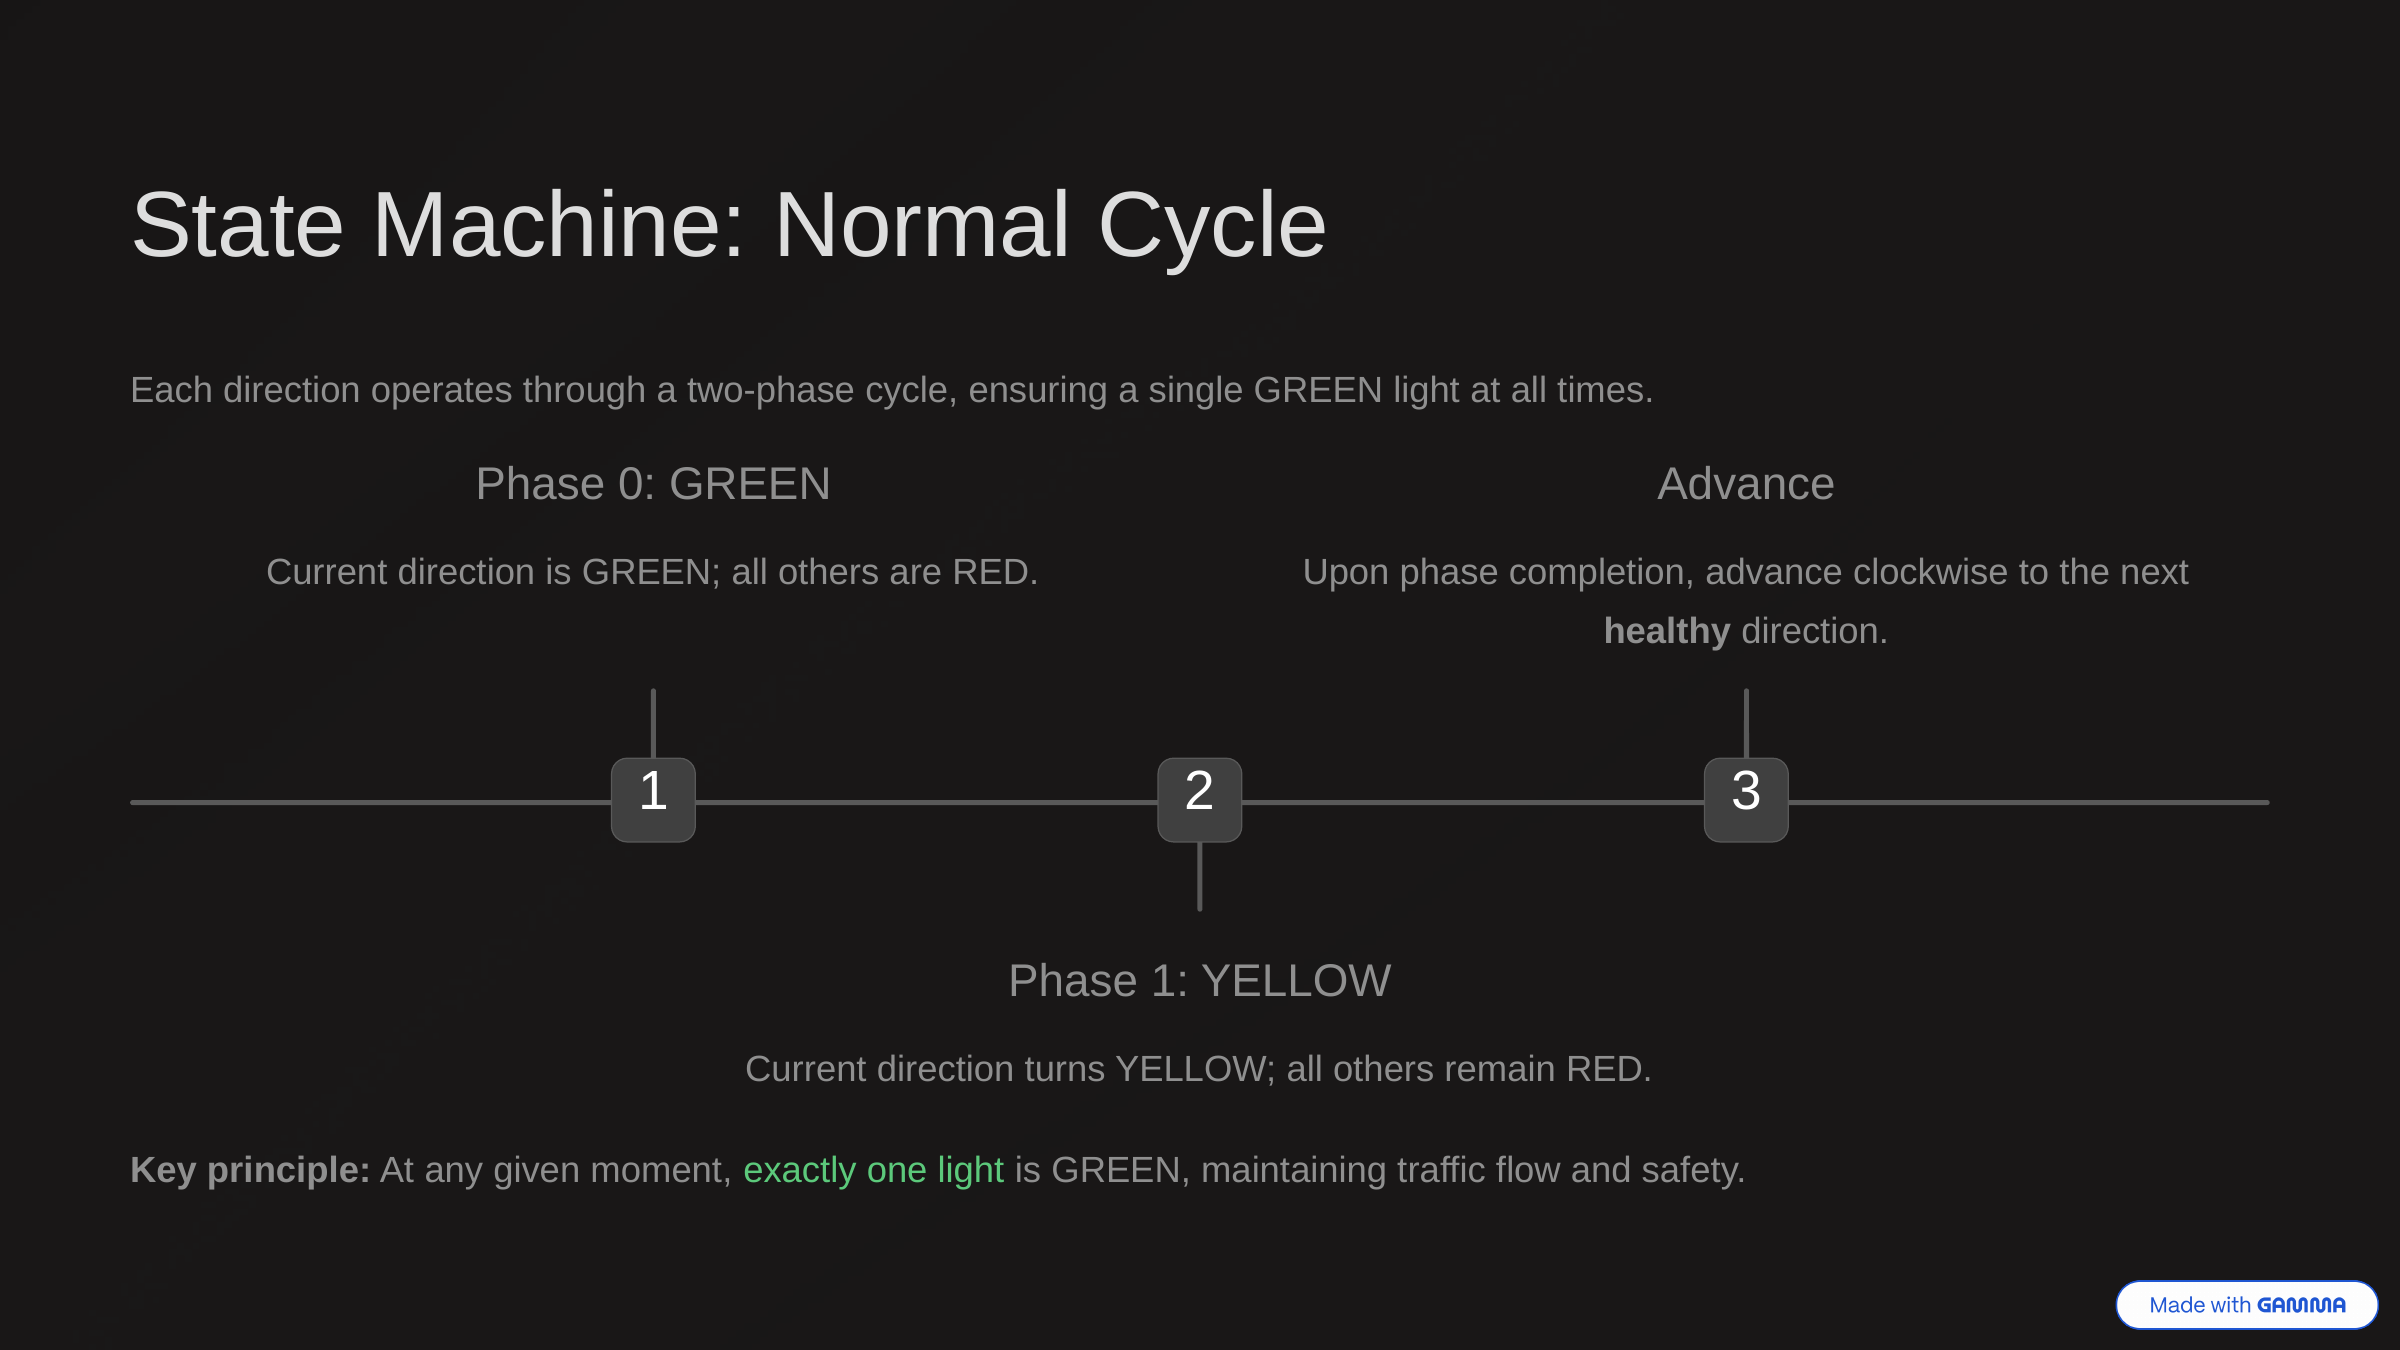

State Machine: Normal Cycle
Each direction operates through a two-phase cycle, ensuring a single GREEN light at all times.
Phase 0: GREEN
Advance
Current direction is GREEN; all others are RED.
Upon phase completion, advance clockwise to the next healthy direction.

1
2
3

Phase 1: YELLOW
Current direction turns YELLOW; all others remain RED.
Key principle: At any given moment, exactly one light is GREEN, maintaining traffic flow and safety.